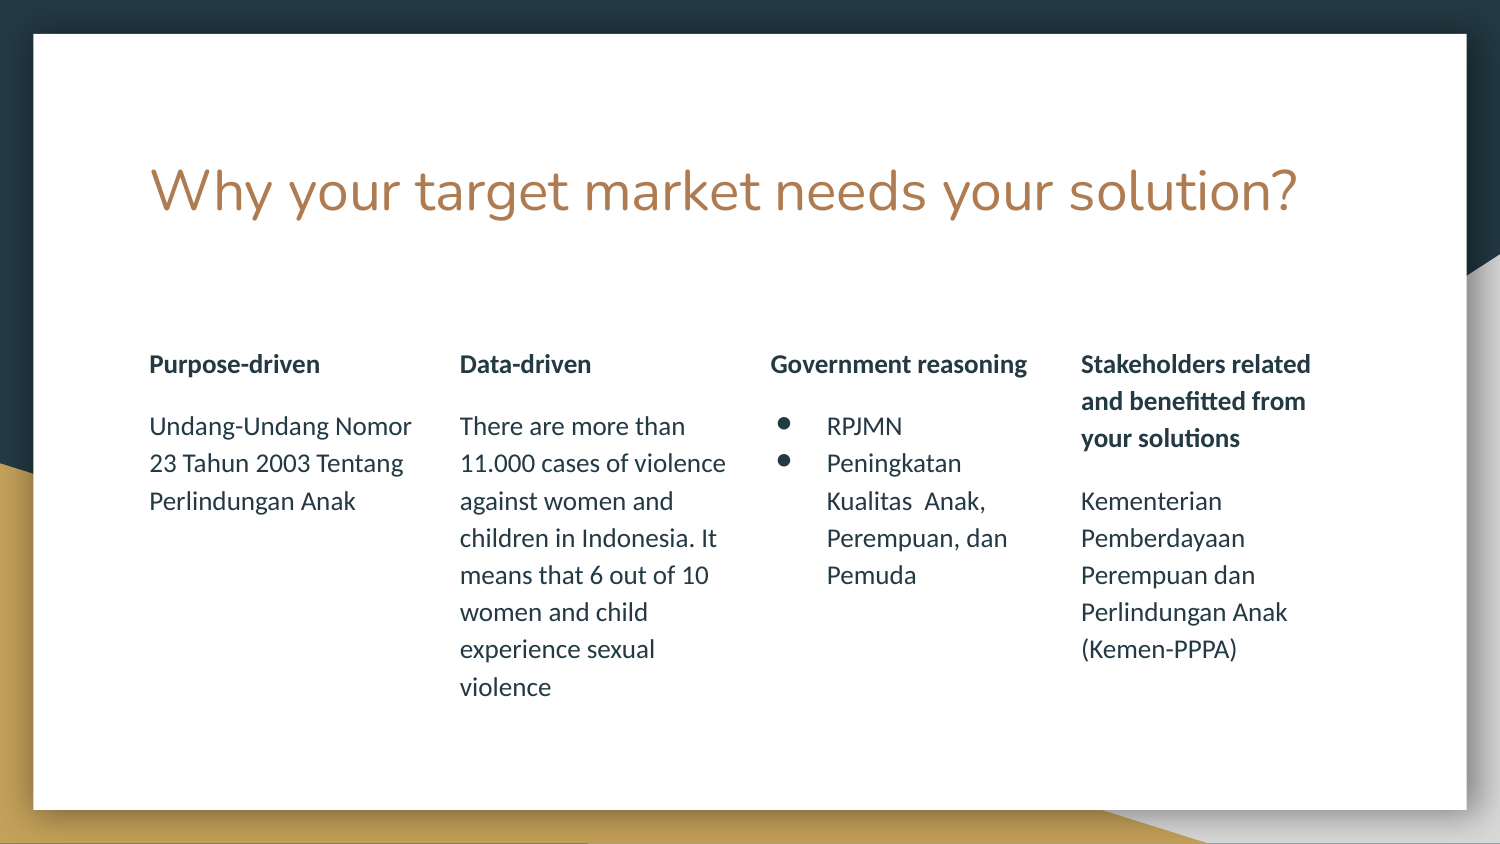

# Why your target market needs your solution?
Purpose-driven
Undang-Undang Nomor 23 Tahun 2003 Tentang Perlindungan Anak
Data-driven
There are more than 11.000 cases of violence against women and children in Indonesia. It means that 6 out of 10 women and child experience sexual violence
Government reasoning
RPJMN
Peningkatan Kualitas  Anak, Perempuan, dan Pemuda
Stakeholders related and benefitted from your solutions
Kementerian Pemberdayaan Perempuan dan Perlindungan Anak (Kemen-PPPA)